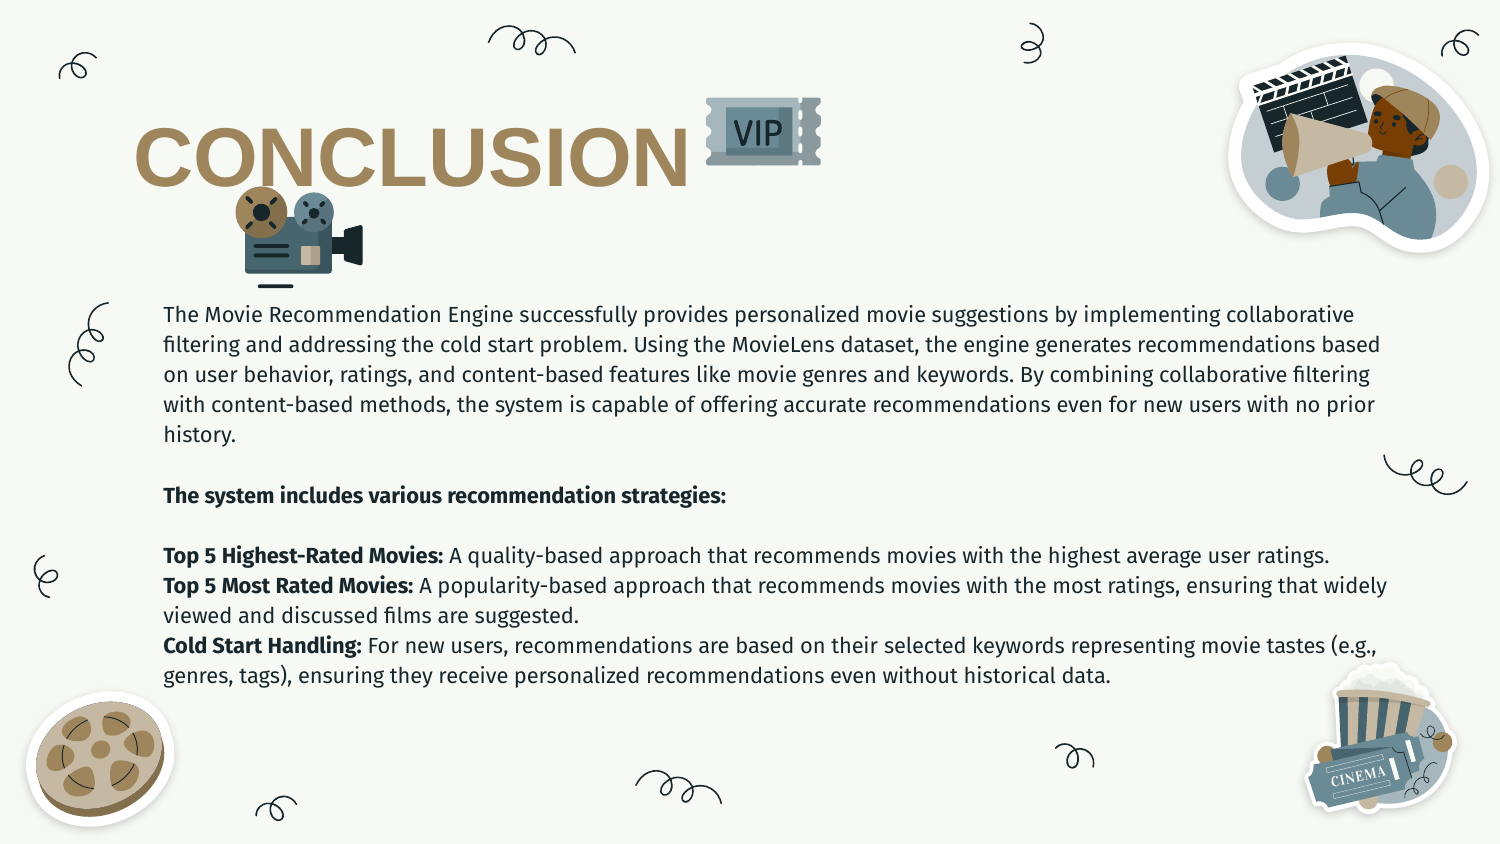

# CONCLUSION

The Movie Recommendation Engine successfully provides personalized movie suggestions by implementing collaborative filtering and addressing the cold start problem. Using the MovieLens dataset, the engine generates recommendations based on user behavior, ratings, and content-based features like movie genres and keywords. By combining collaborative filtering with content-based methods, the system is capable of offering accurate recommendations even for new users with no prior history.

The system includes various recommendation strategies:

Top 5 Highest-Rated Movies: A quality-based approach that recommends movies with the highest average user ratings.
Top 5 Most Rated Movies: A popularity-based approach that recommends movies with the most ratings, ensuring that widely viewed and discussed films are suggested.
Cold Start Handling: For new users, recommendations are based on their selected keywords representing movie tastes (e.g., genres, tags), ensuring they receive personalized recommendations even without historical data.